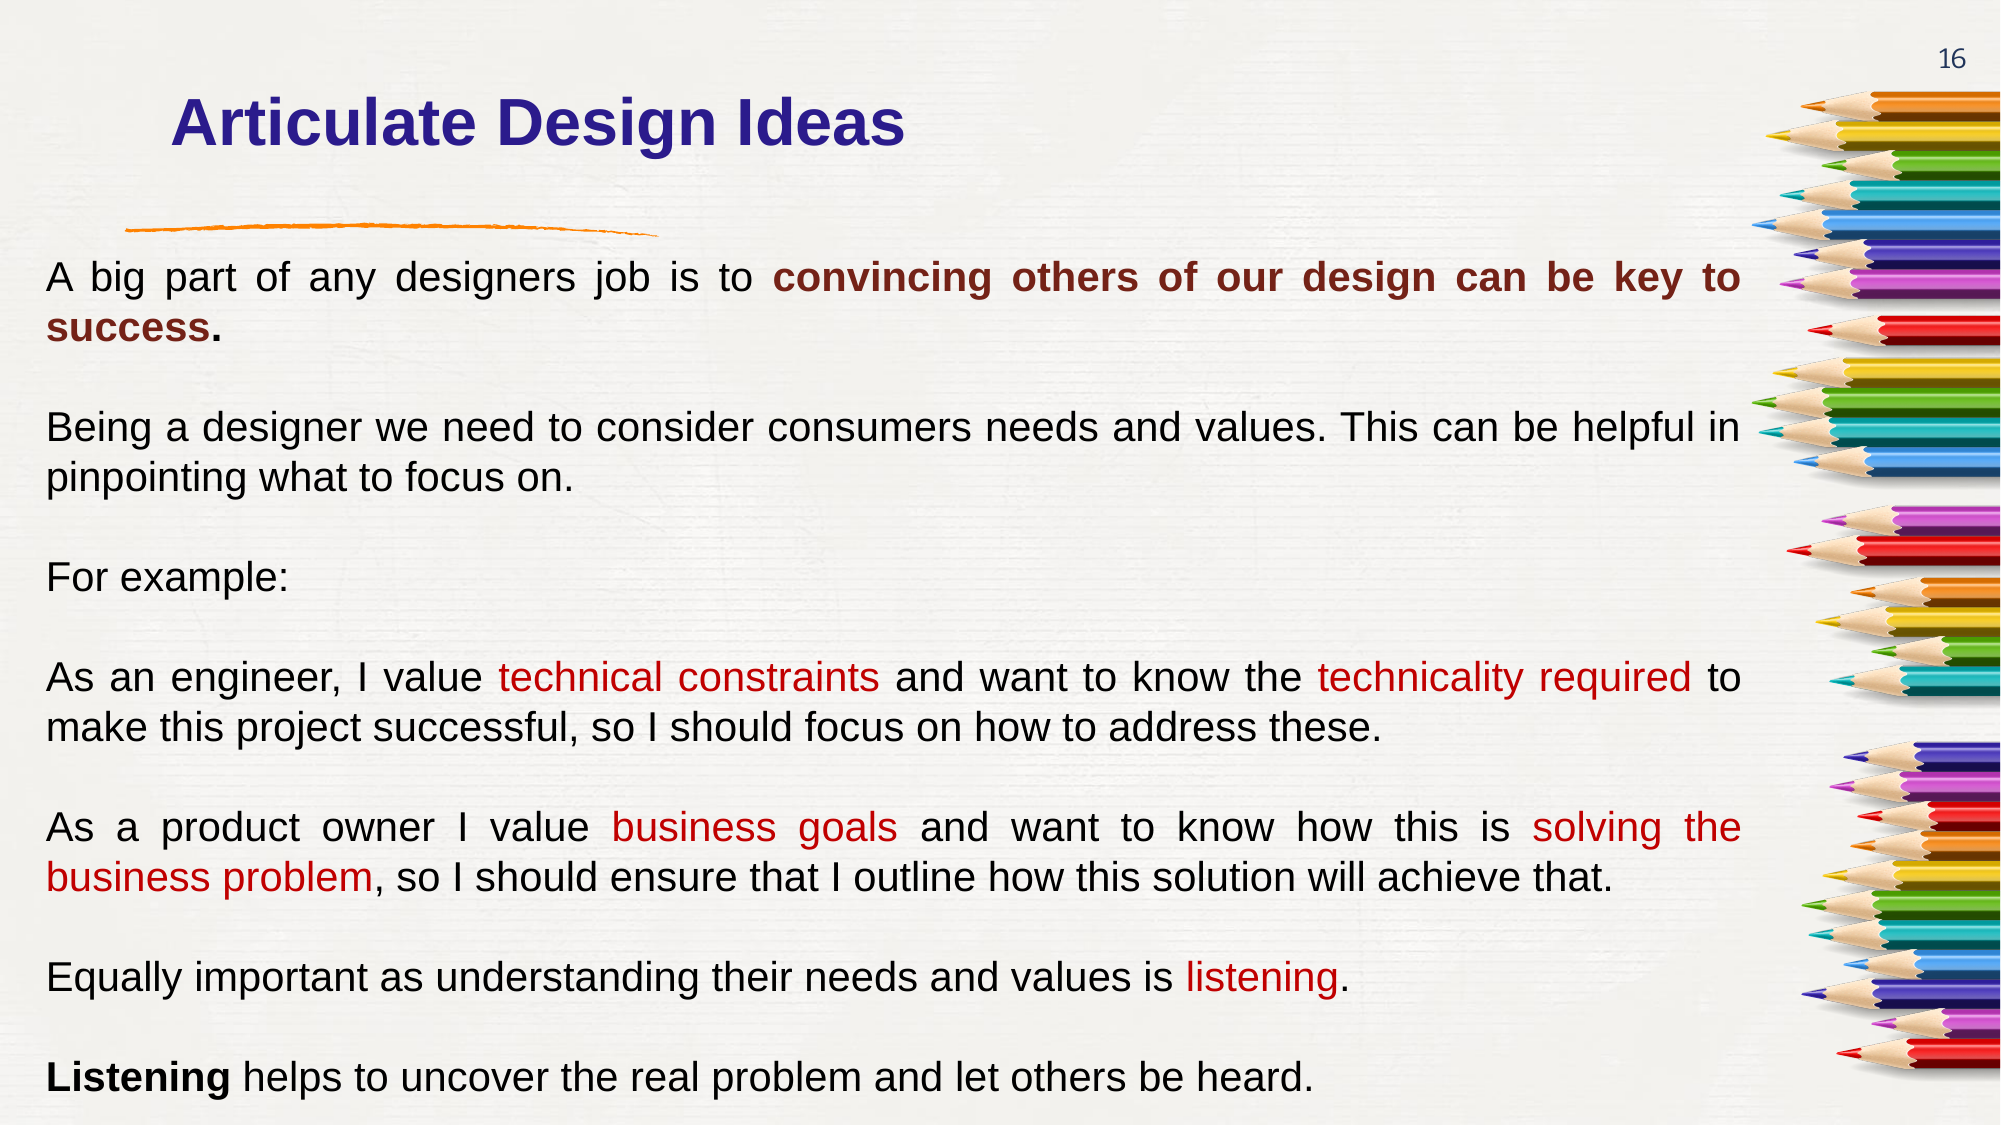

16
# Articulate Design Ideas

A big part of any designers job is to convincing others of our design can be key to success.

Being a designer we need to consider consumers needs and values. This can be helpful in pinpointing what to focus on.

For example:

As an engineer, I value technical constraints and want to know the technicality required to make this project successful, so I should focus on how to address these.

As a product owner I value business goals and want to know how this is solving the business problem, so I should ensure that I outline how this solution will achieve that.

Equally important as understanding their needs and values is listening.

Listening helps to uncover the real problem and let others be heard.